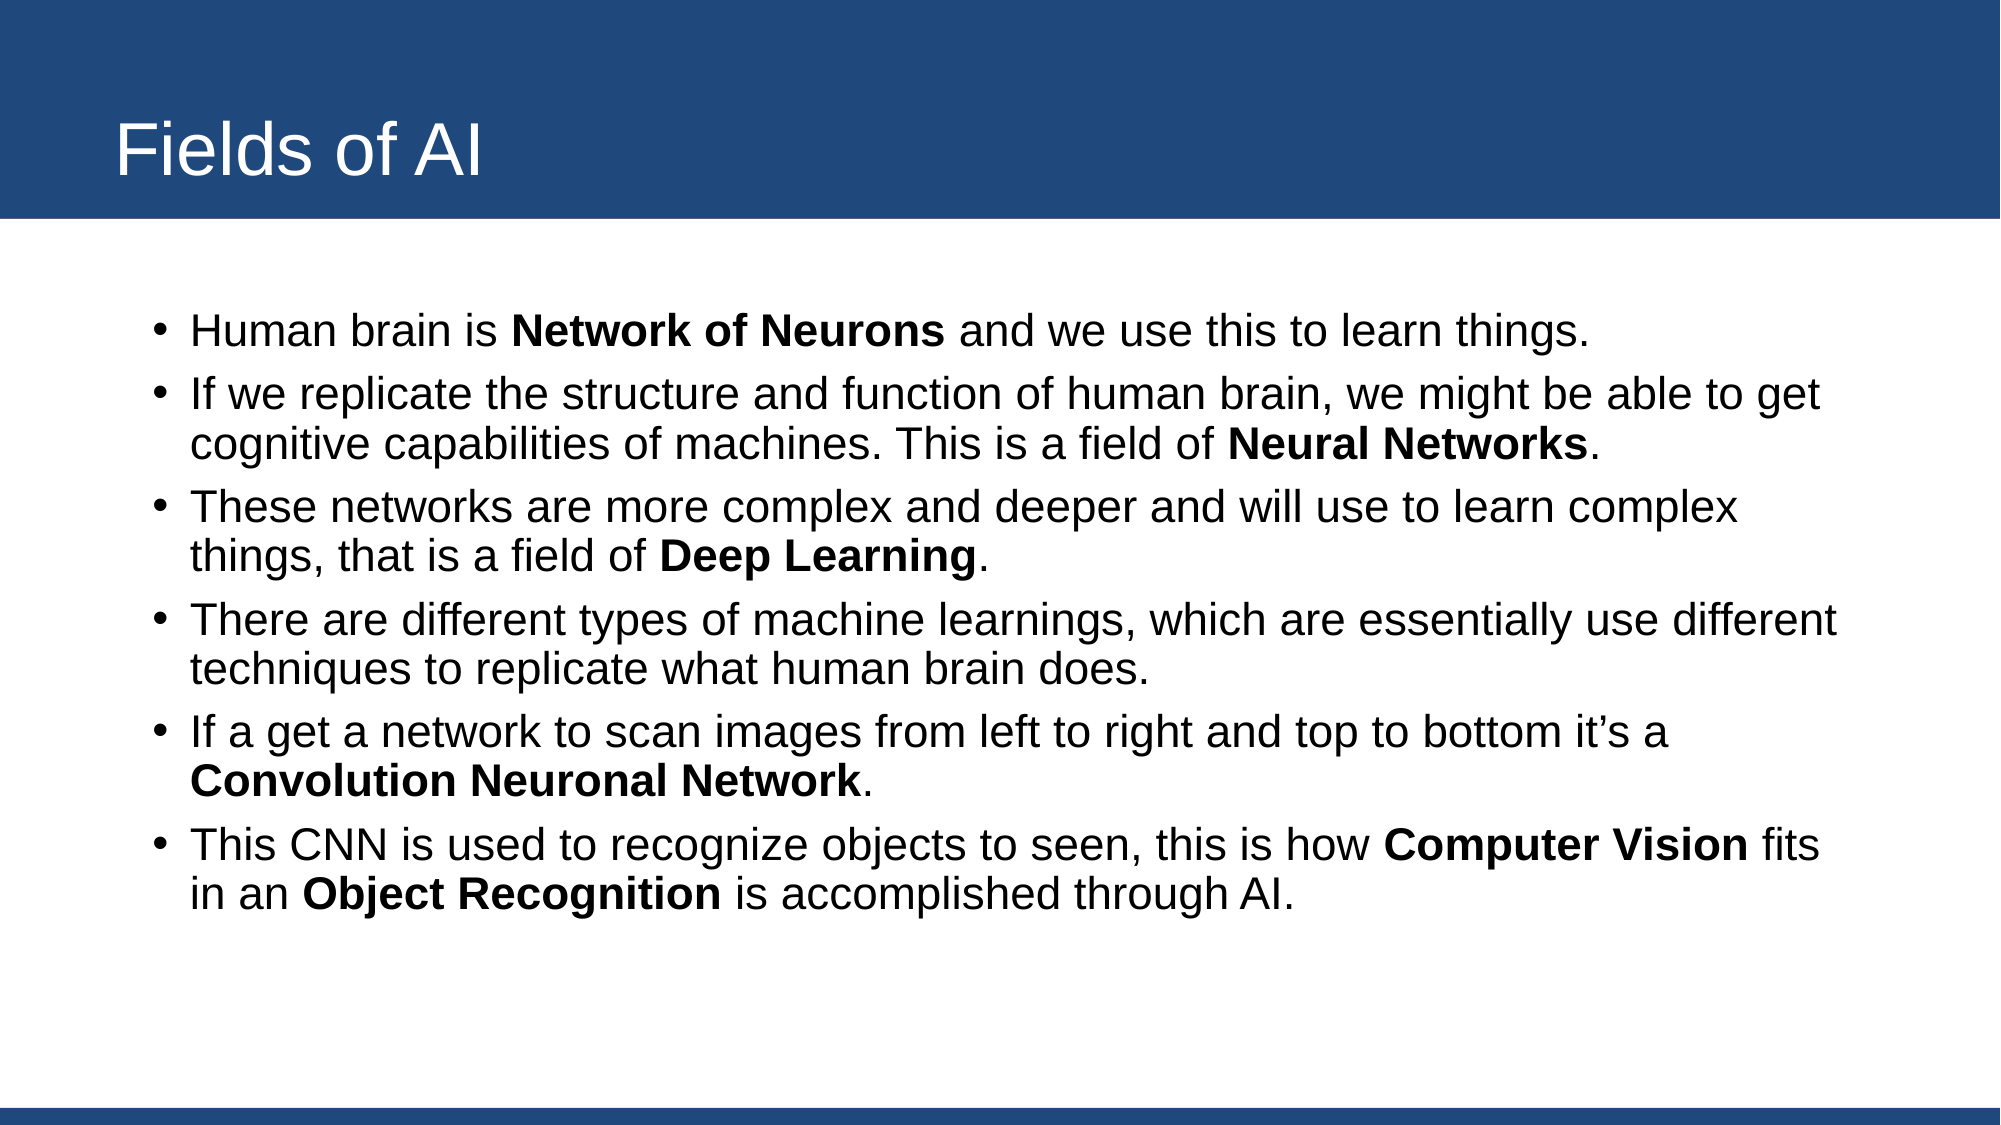

# Fields of AI
Human brain is Network of Neurons and we use this to learn things.
If we replicate the structure and function of human brain, we might be able to get cognitive capabilities of machines. This is a field of Neural Networks.
These networks are more complex and deeper and will use to learn complex things, that is a field of Deep Learning.
There are different types of machine learnings, which are essentially use different techniques to replicate what human brain does.
If a get a network to scan images from left to right and top to bottom it’s a Convolution Neuronal Network.
This CNN is used to recognize objects to seen, this is how Computer Vision fits in an Object Recognition is accomplished through AI.